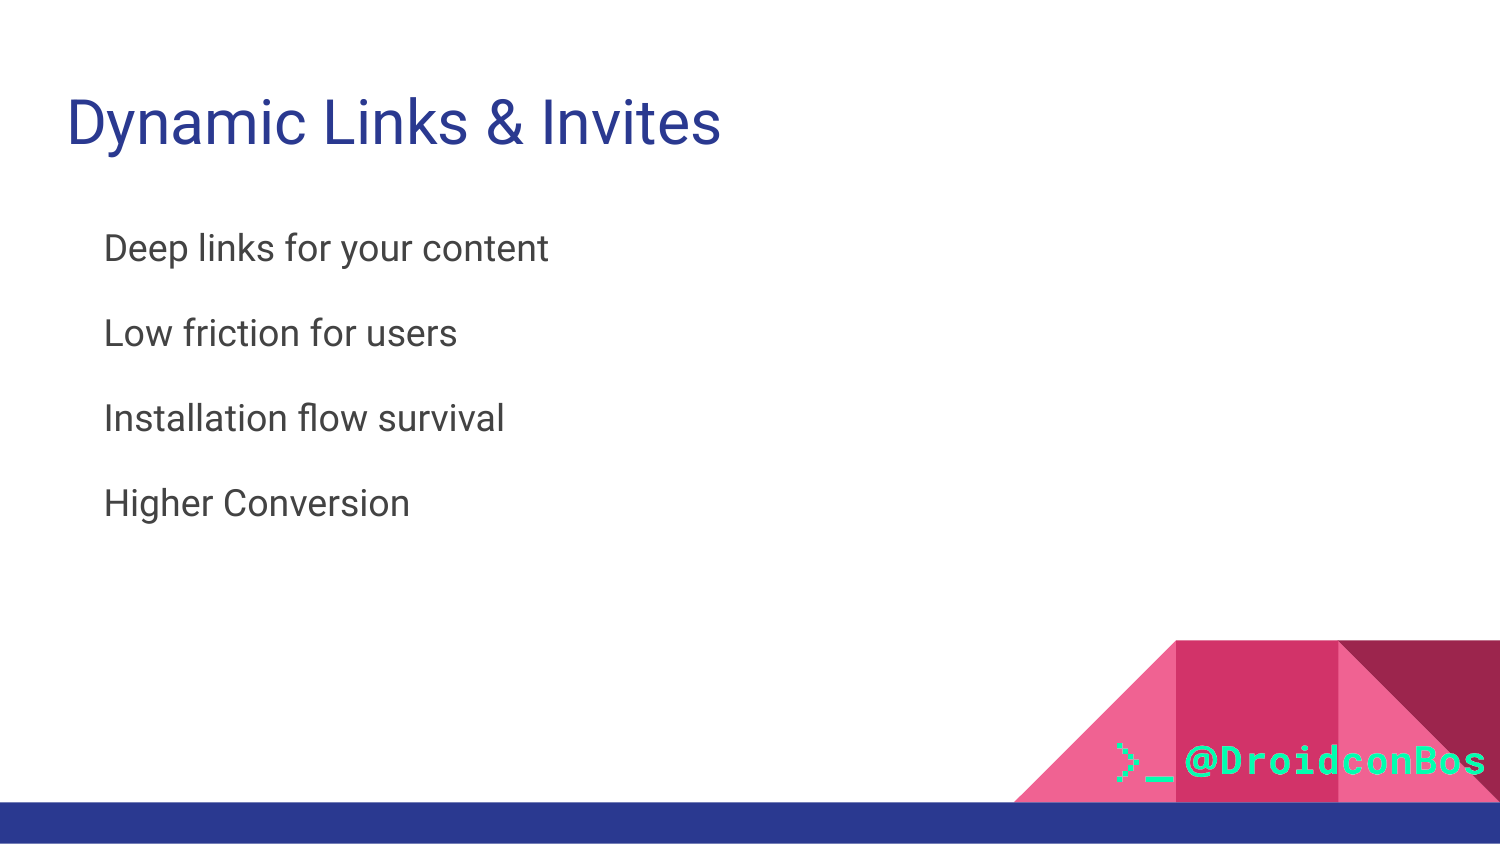

# Dynamic Links & Invites
Deep links for your content
Low friction for users
Installation flow survival
Higher Conversion